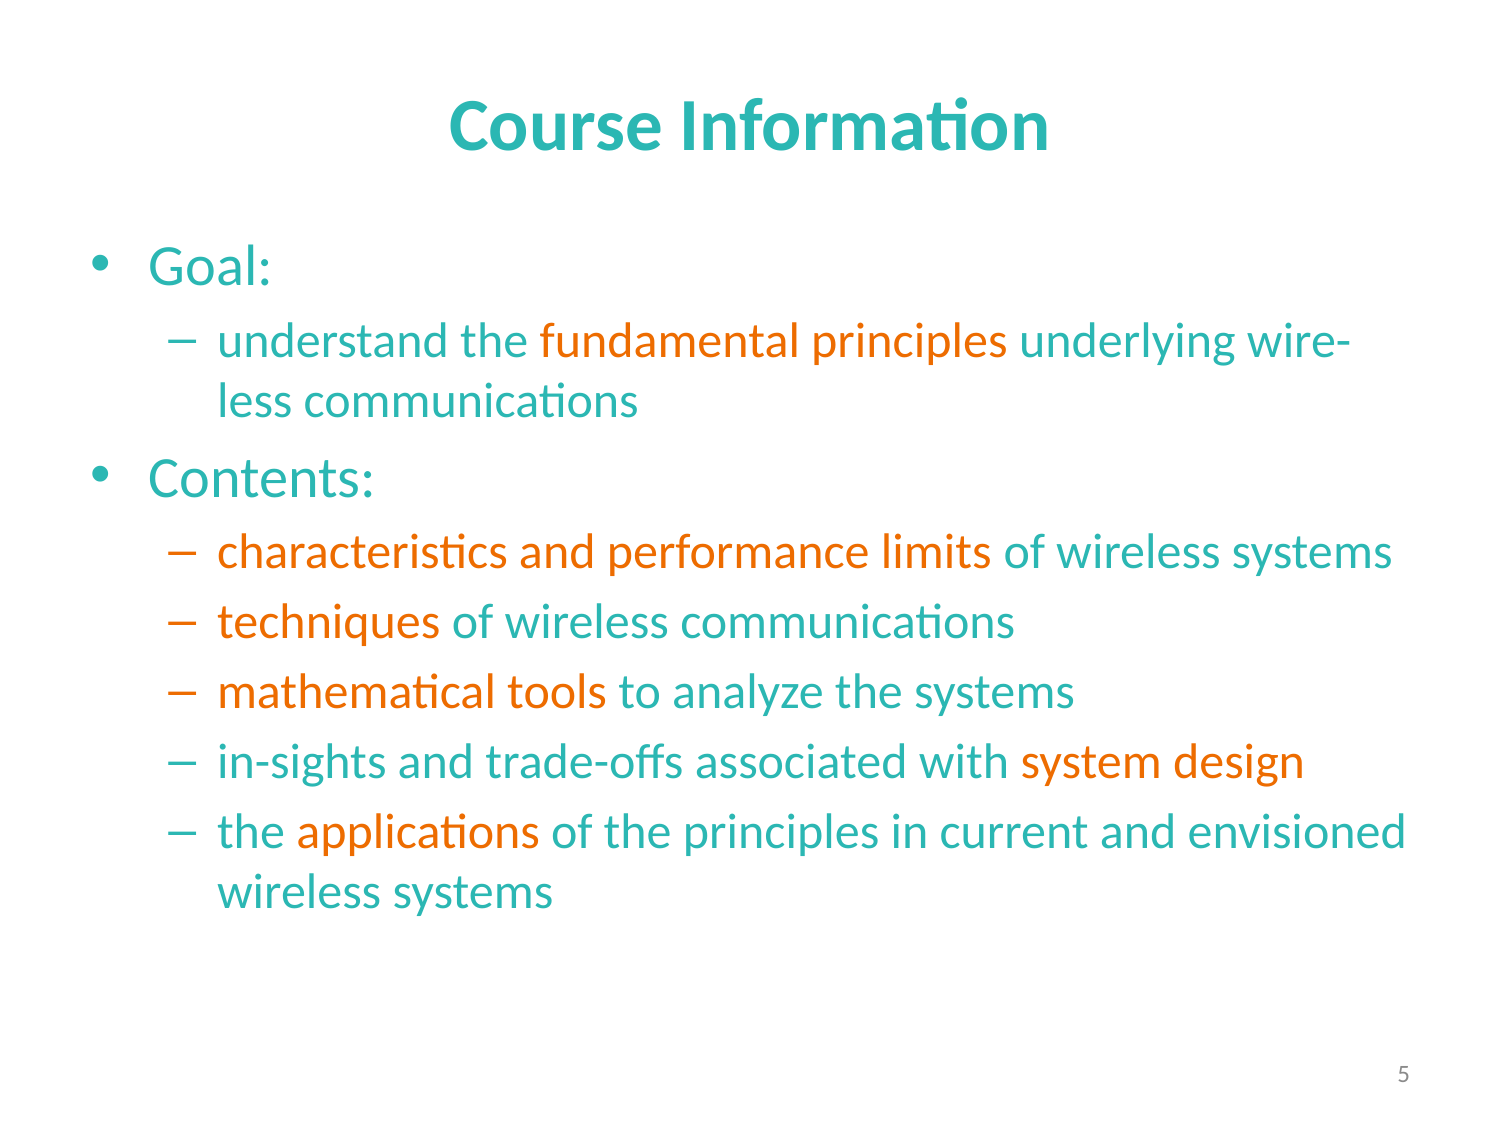

# Course Information
Goal:
understand the fundamental principles underlying wire-less communications
Contents:
characteristics and performance limits of wireless systems
techniques of wireless communications
mathematical tools to analyze the systems
in-sights and trade-offs associated with system design
the applications of the principles in current and envisioned wireless systems
5